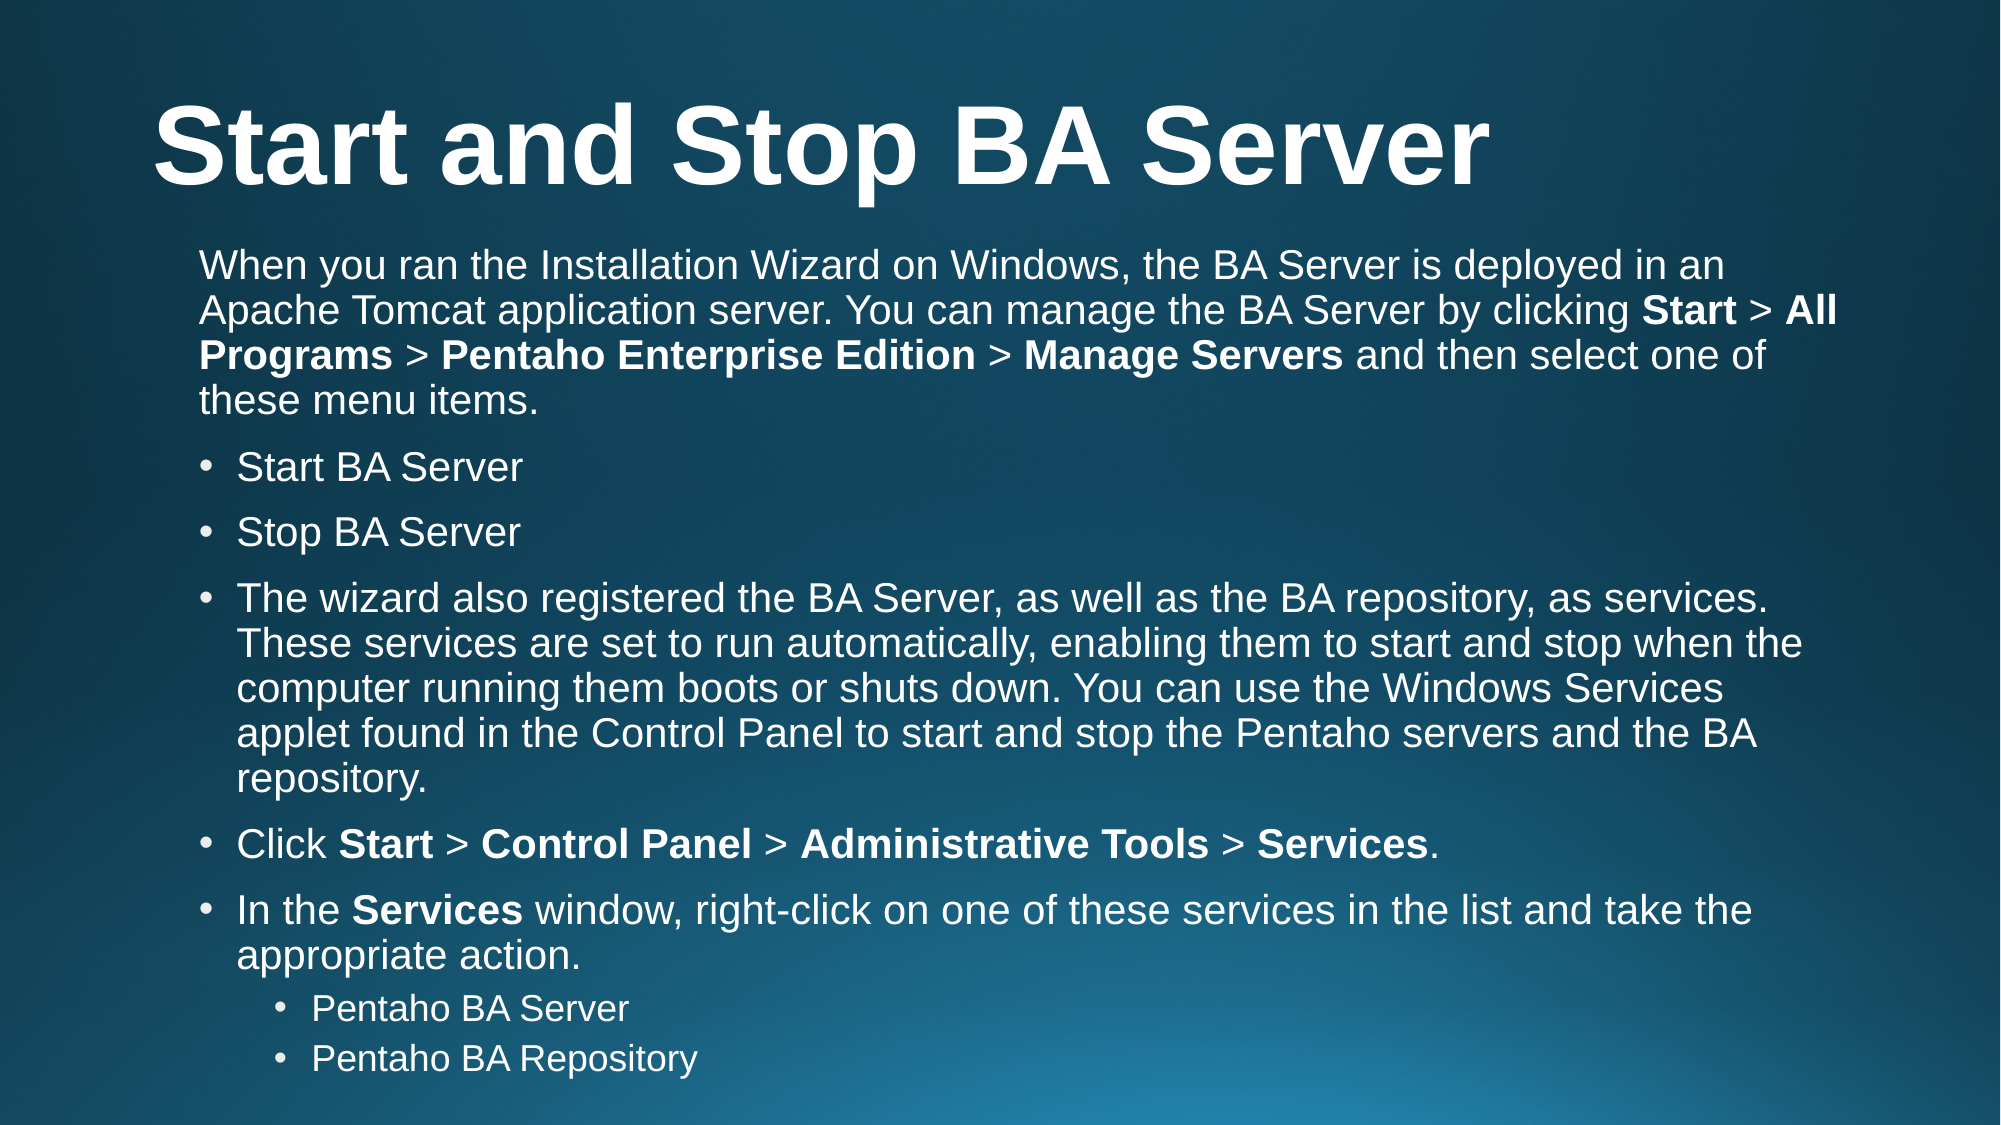

# Start and Stop BA Server
When you ran the Installation Wizard on Windows, the BA Server is deployed in an Apache Tomcat application server. You can manage the BA Server by clicking Start > All Programs > Pentaho Enterprise Edition > Manage Servers and then select one of these menu items.
Start BA Server
Stop BA Server
The wizard also registered the BA Server, as well as the BA repository, as services. These services are set to run automatically, enabling them to start and stop when the computer running them boots or shuts down. You can use the Windows Services applet found in the Control Panel to start and stop the Pentaho servers and the BA repository.
Click Start > Control Panel > Administrative Tools > Services.
In the Services window, right-click on one of these services in the list and take the appropriate action.
Pentaho BA Server
Pentaho BA Repository